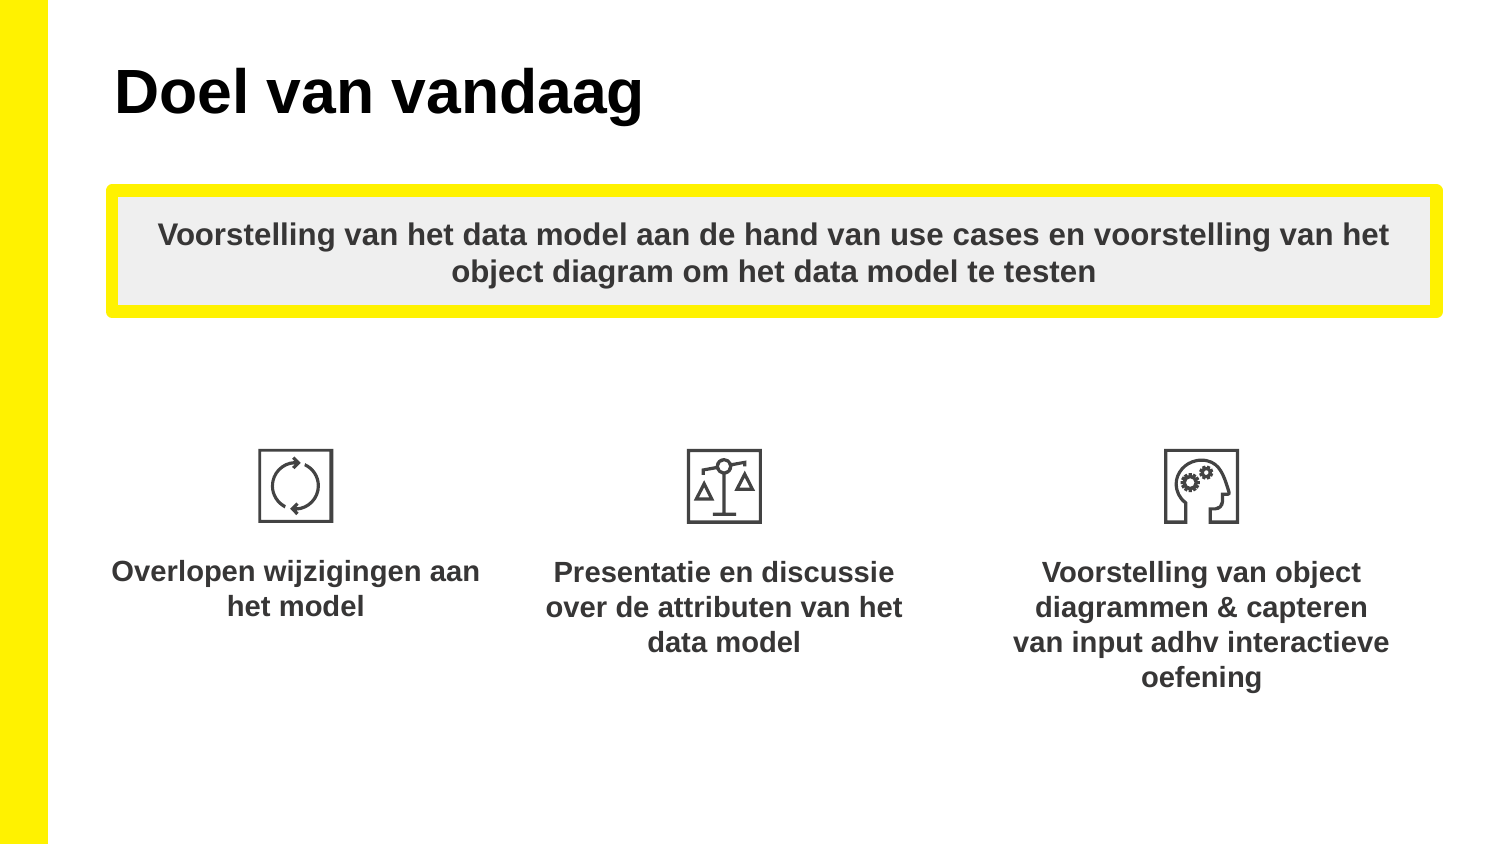

Doel van vandaag
Voorstelling van het data model aan de hand van use cases en voorstelling van het object diagram om het data model te testen

Overlopen wijzigingen aan het model
Voorstelling van object diagrammen & capteren van input adhv interactieve oefening
Presentatie en discussie over de attributen van het data model